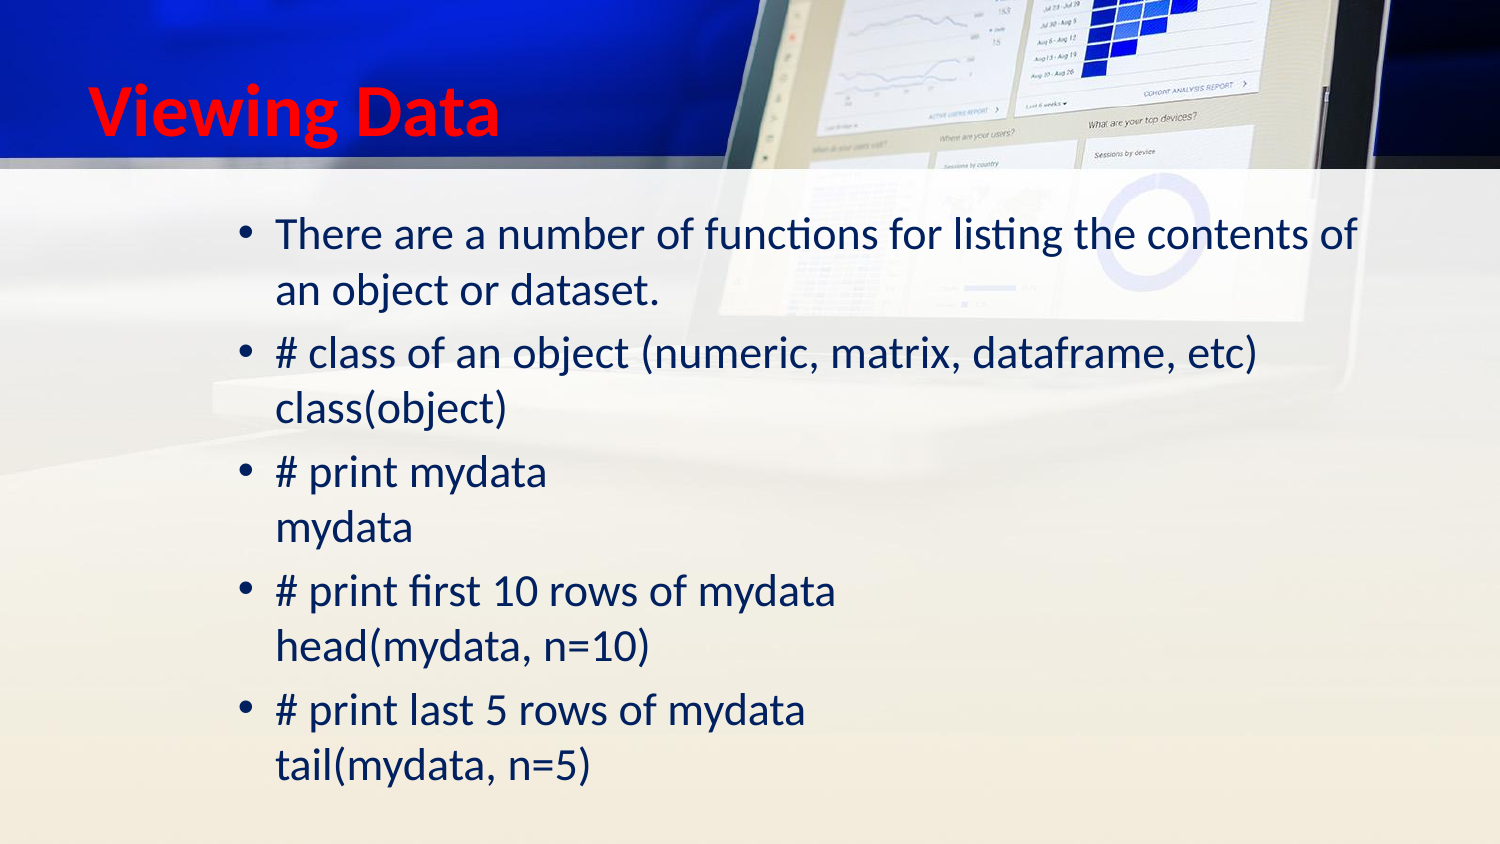

# Viewing Data
There are a number of functions for listing the contents of an object or dataset.
# class of an object (numeric, matrix, dataframe, etc) class(object)
# print mydata mydata
# print first 10 rows of mydata head(mydata, n=10)
# print last 5 rows of mydata tail(mydata, n=5)